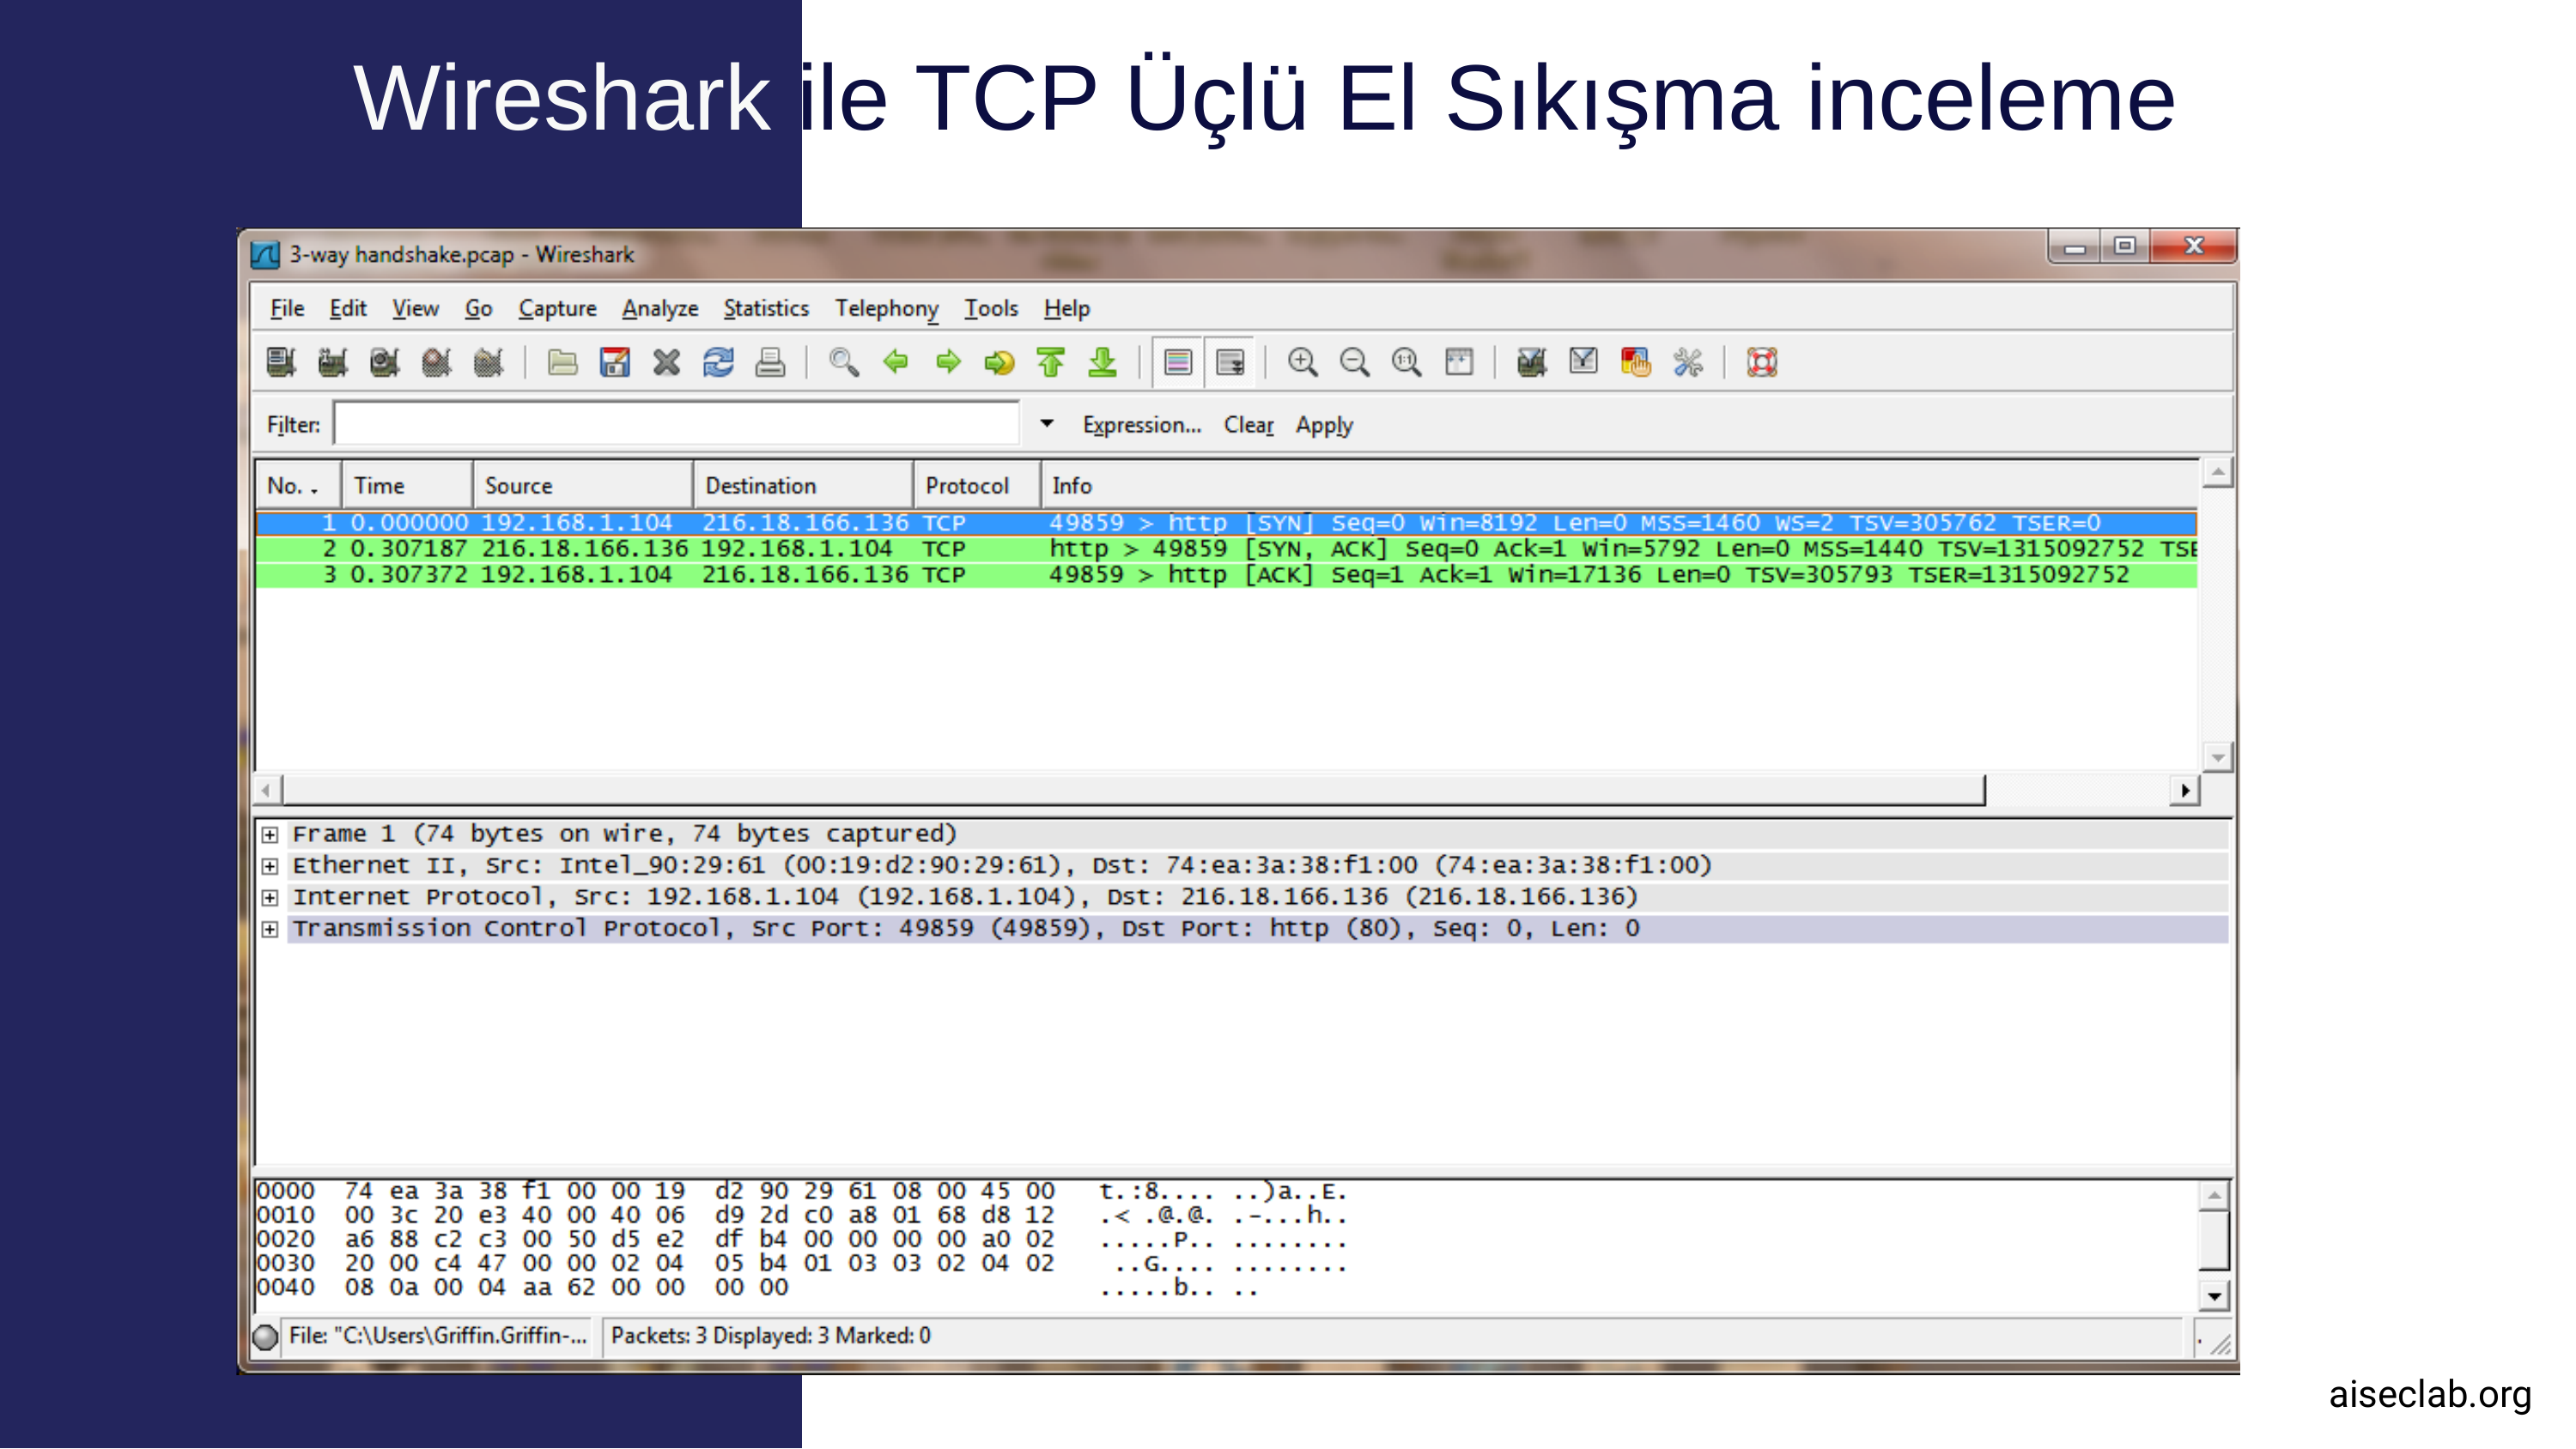

Wireshark ile TCP Üçlü El Sıkışma inceleme

aiseclab.org